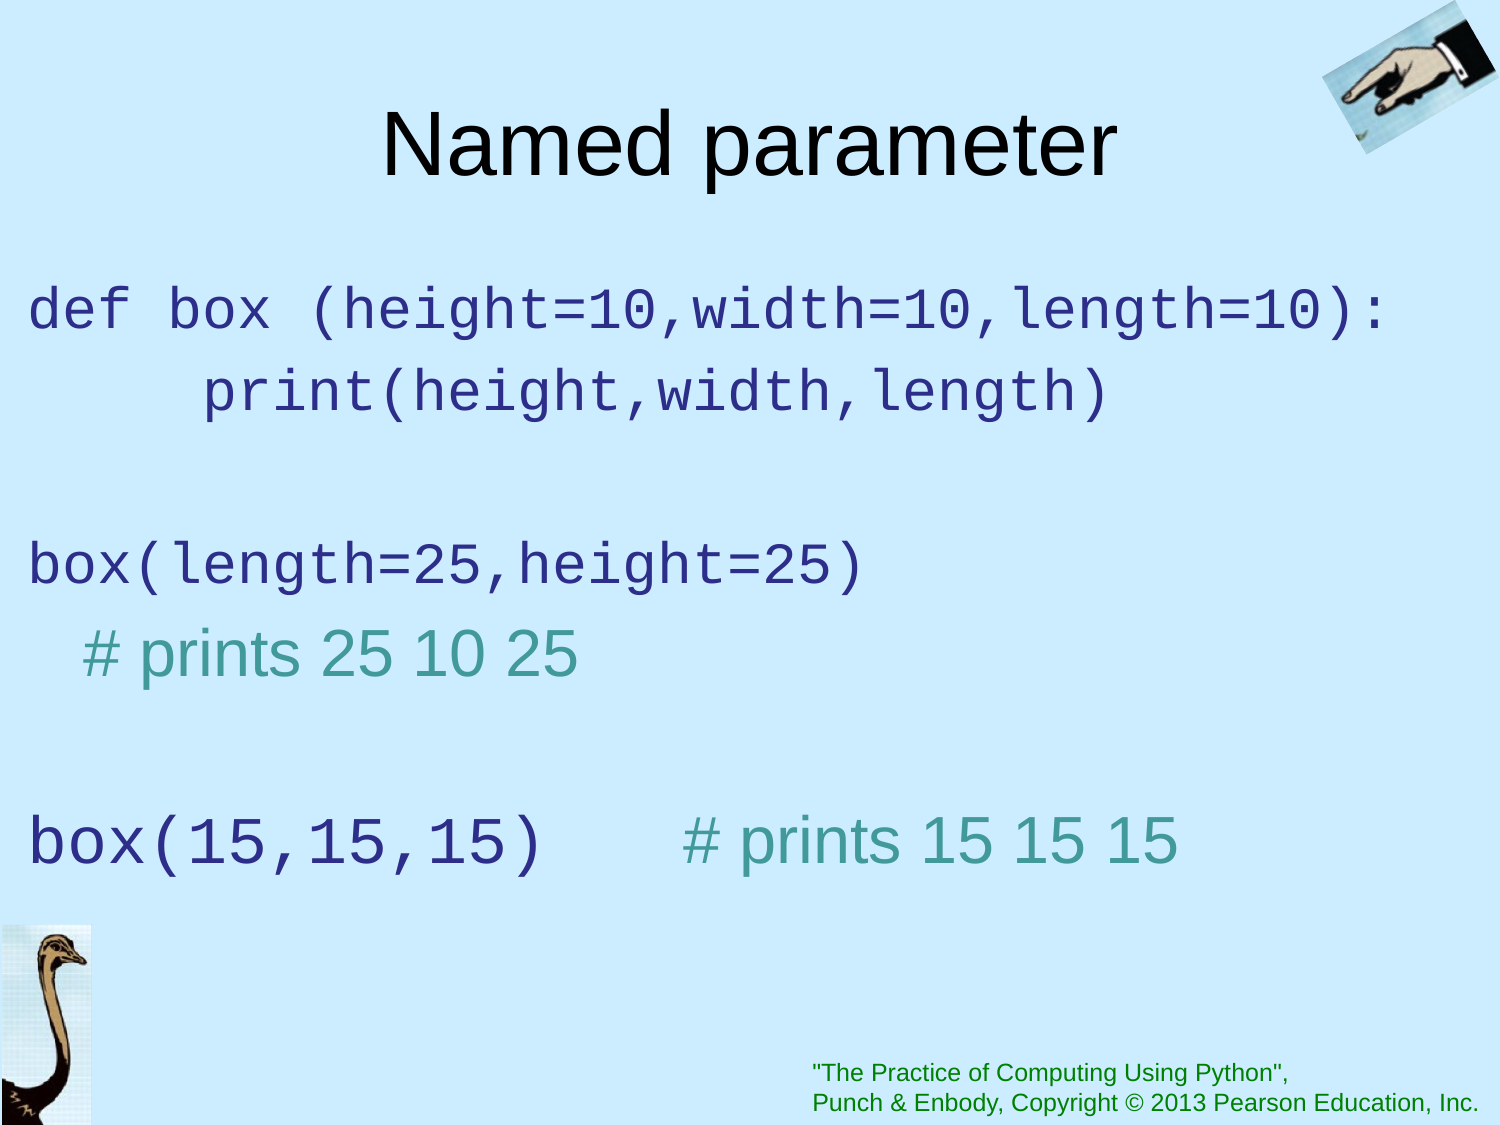

# Named parameter
def box (height=10,width=10,length=10):
     print(height,width,length)

box(length=25,height=25)
	# prints 25 10 25

box(15,15,15)	# prints 15 15 15